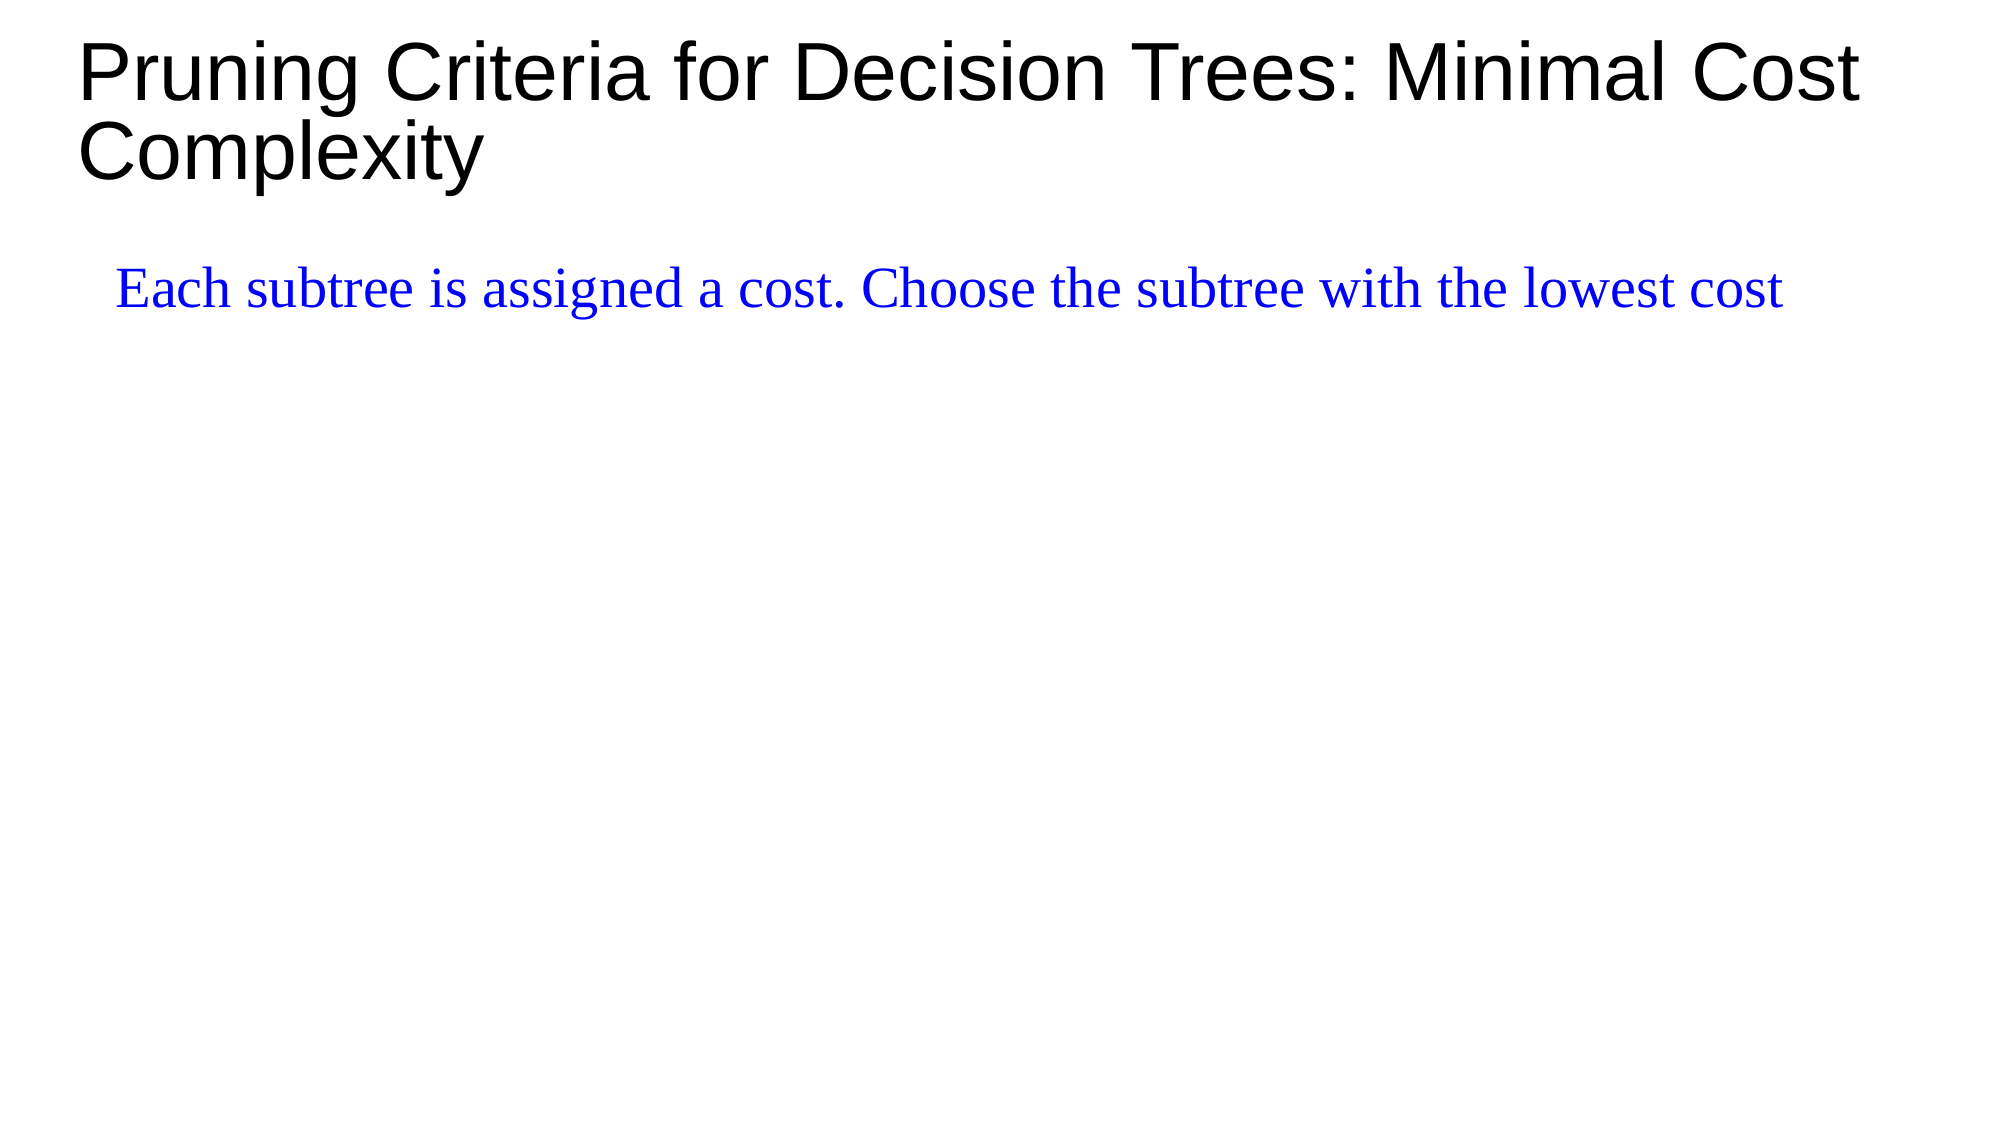

# Pruning Criteria for Decision Trees: Minimal Cost Complexity
Each subtree is assigned a cost. Choose the subtree with the lowest cost